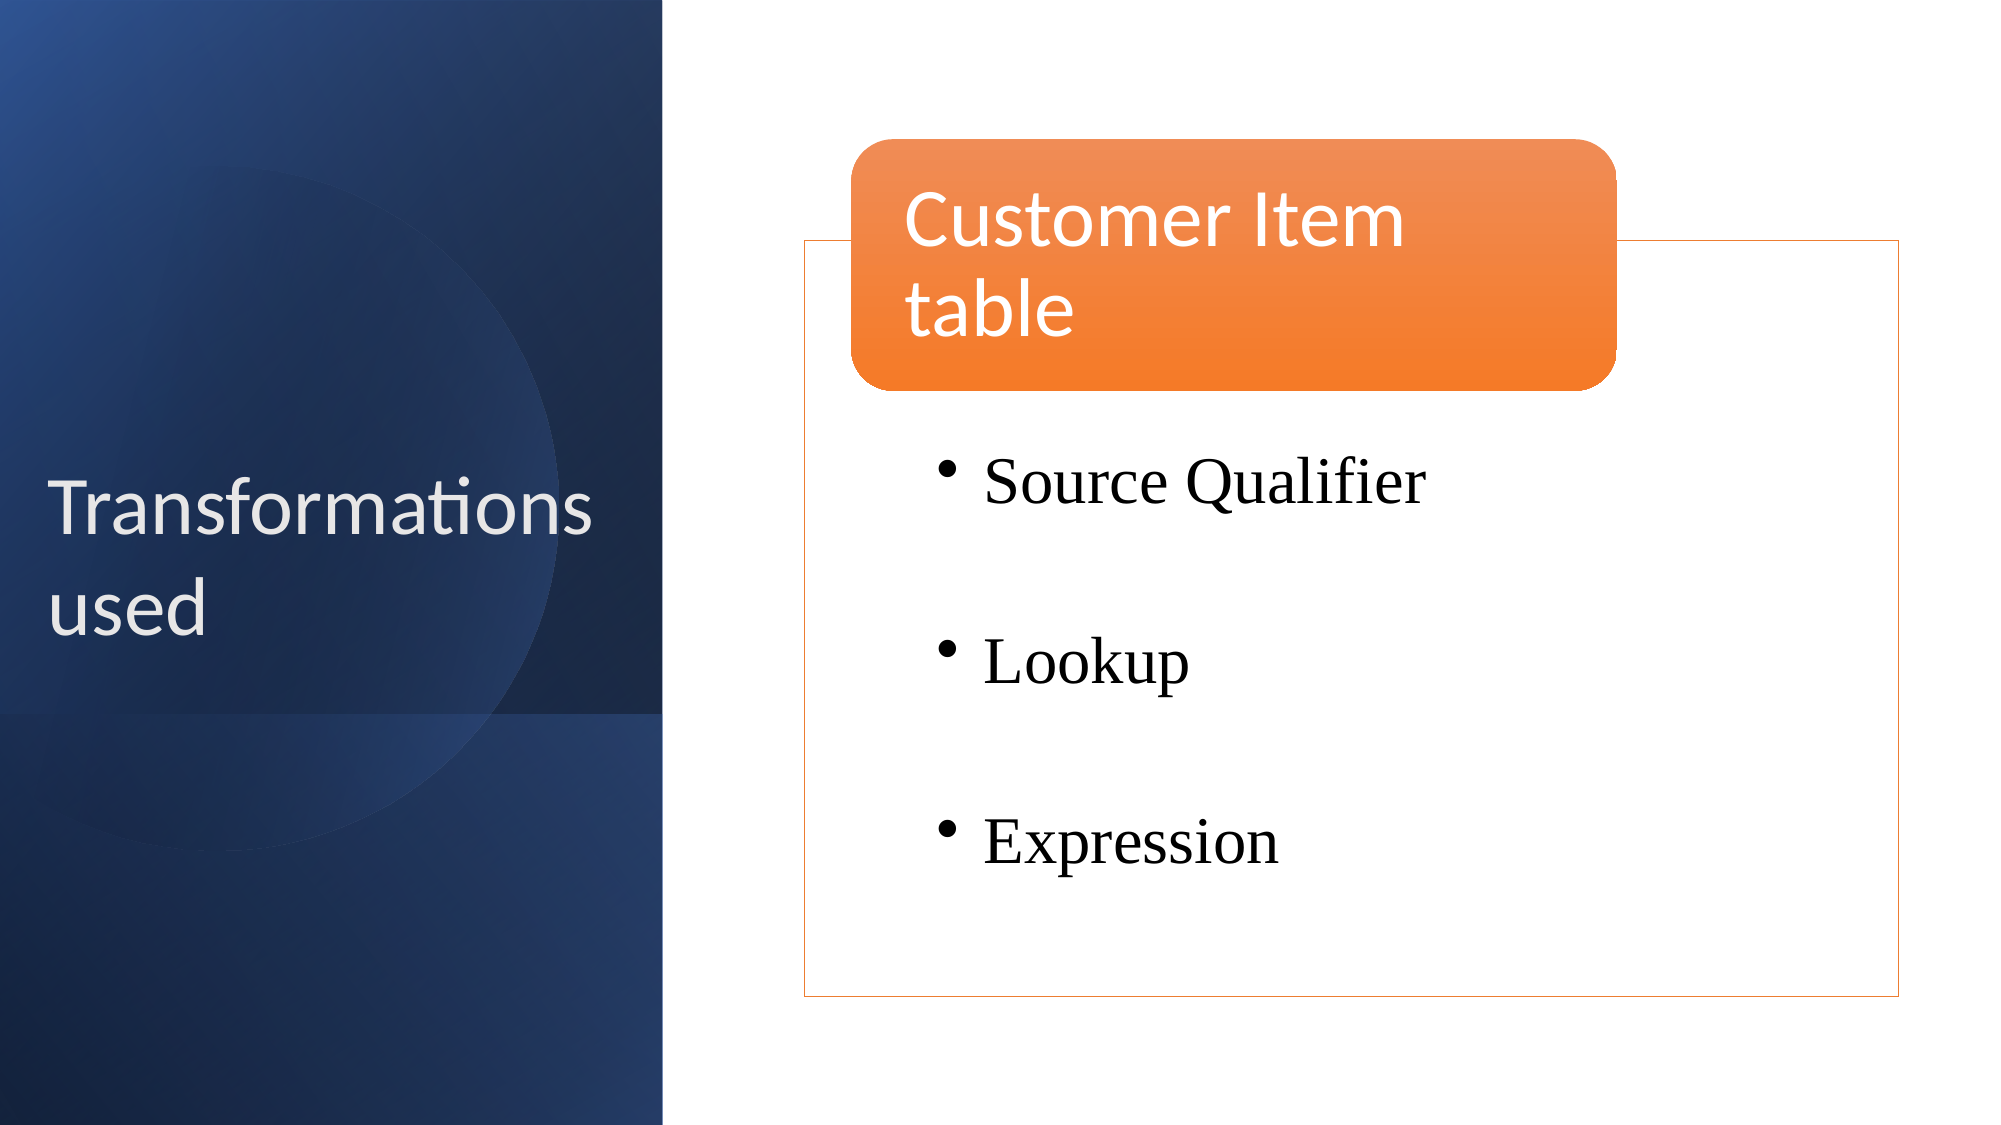

Source Qualifier

Lookup

Expression

Customer Item table

Transformations
used